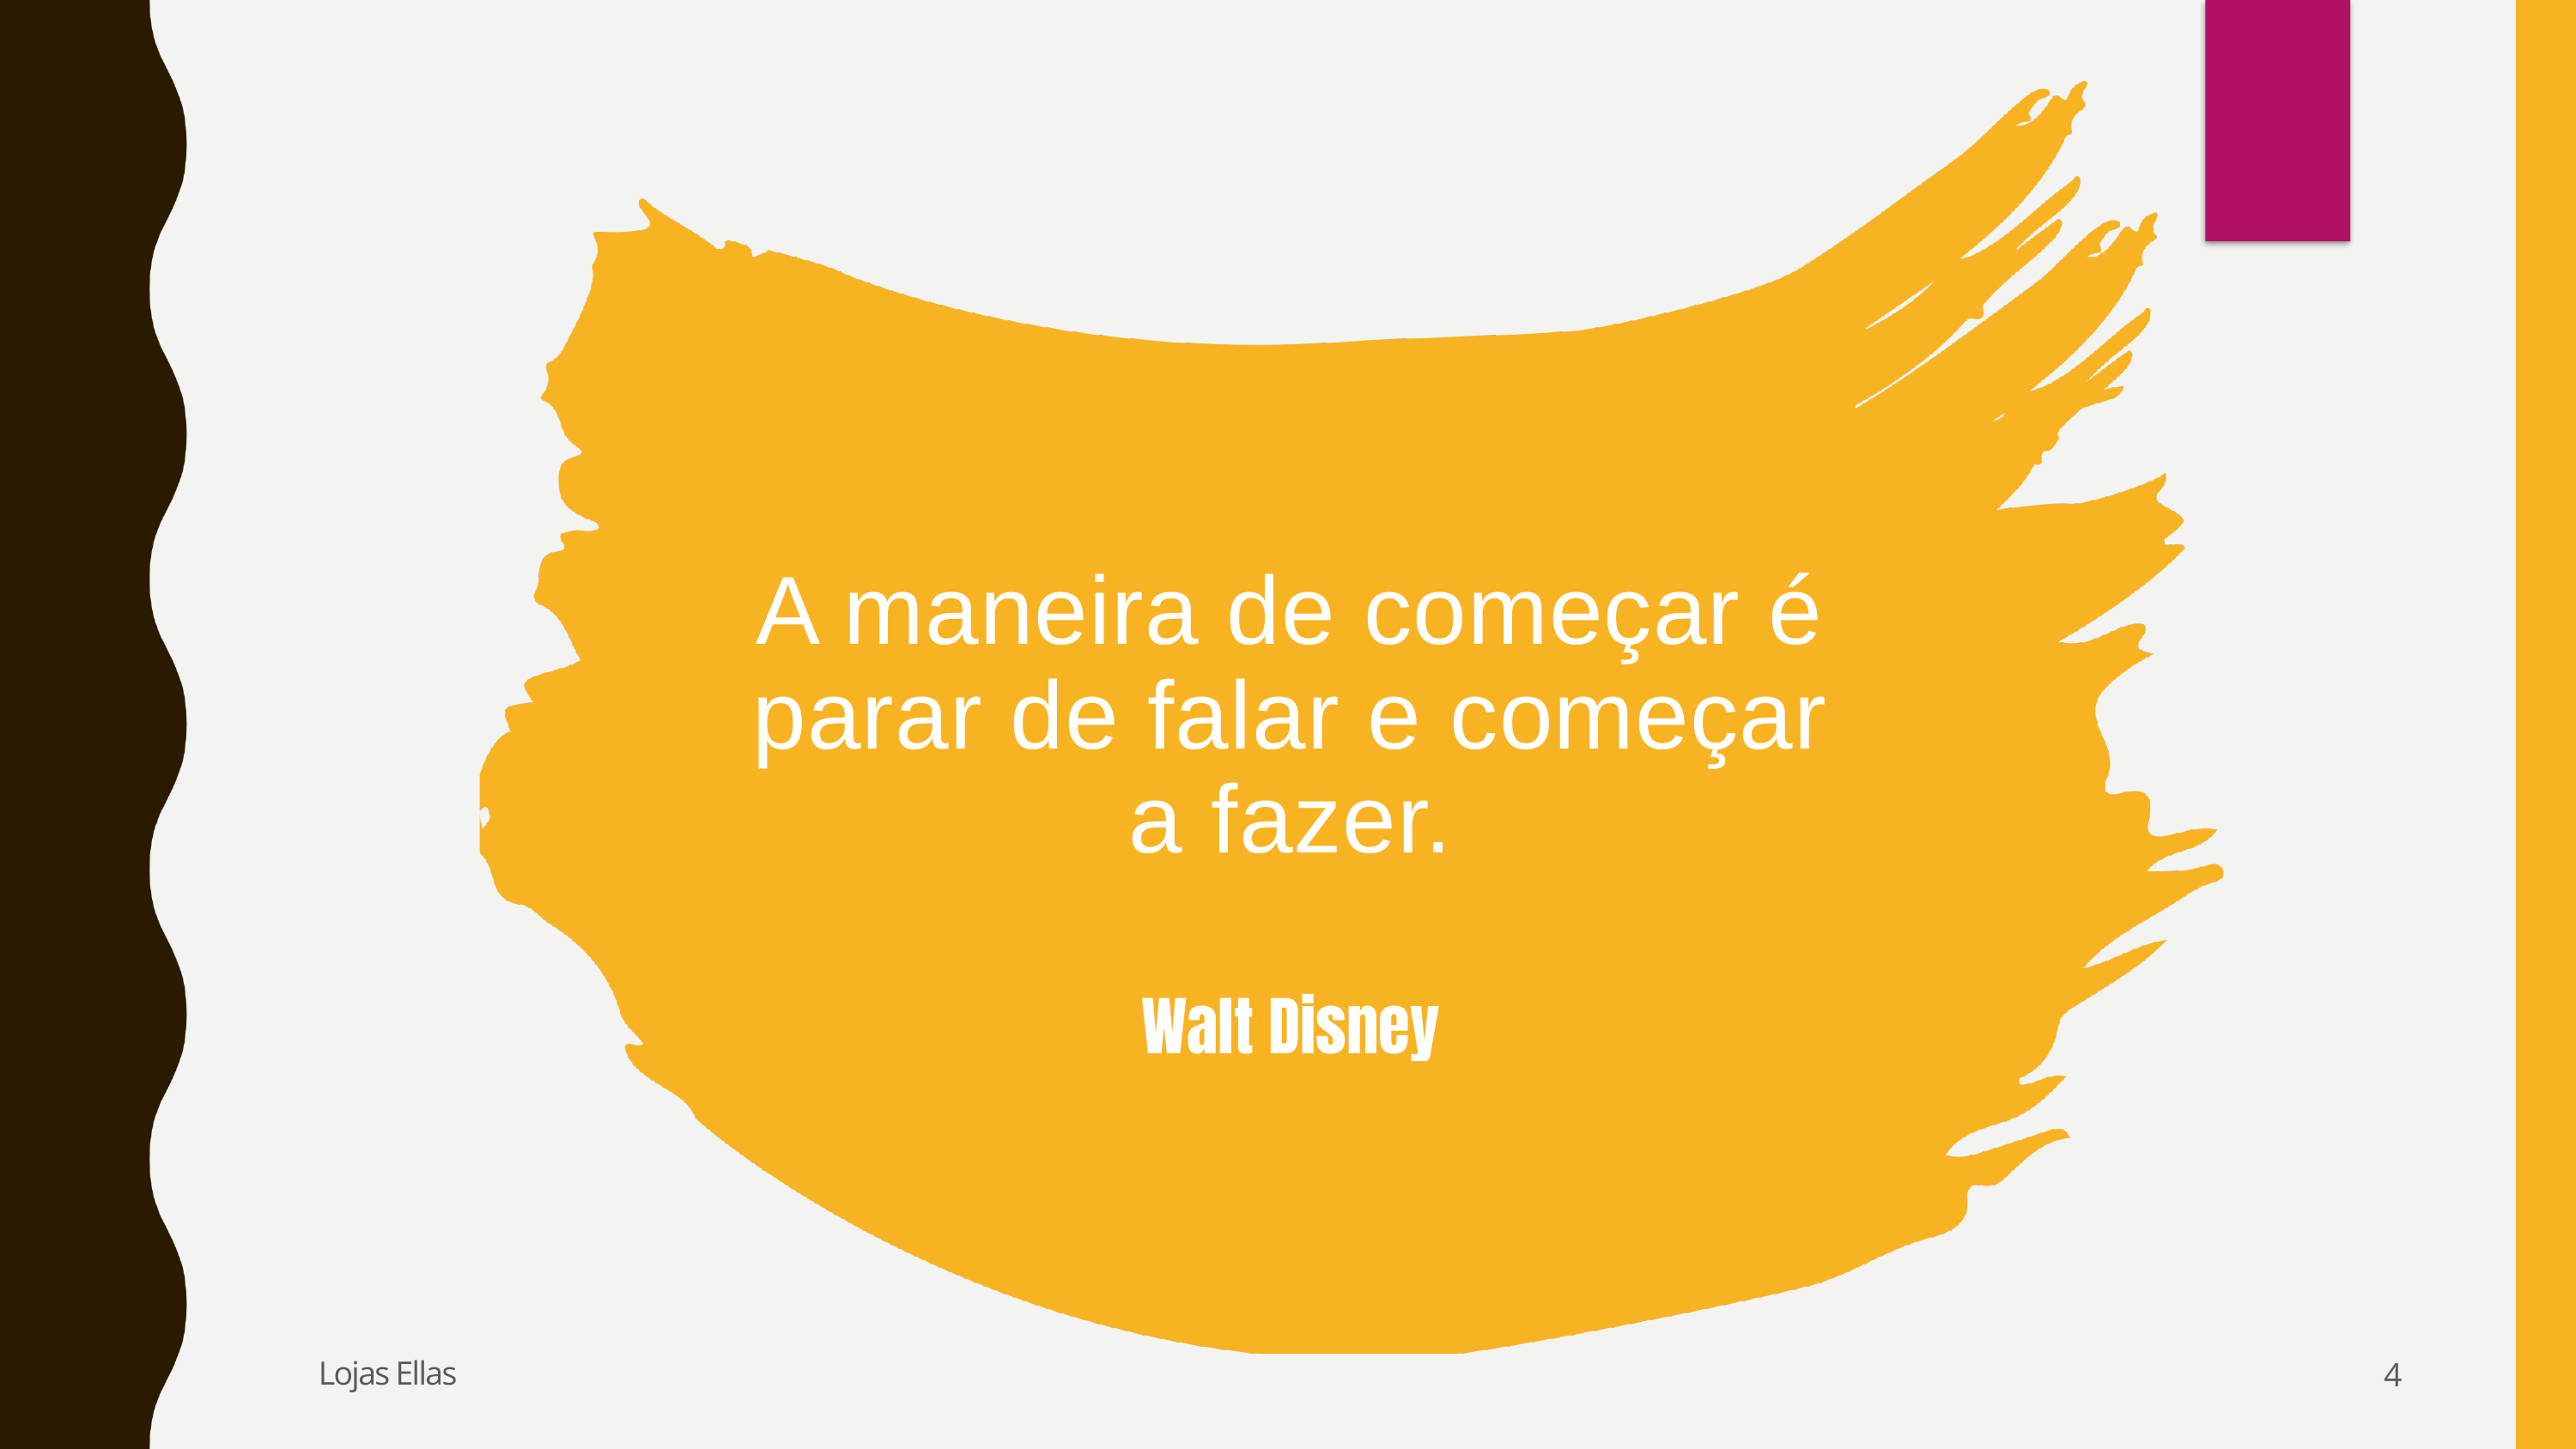

A maneira de começar é parar de falar e começar a fazer.
Walt Disney
Lojas Ellas
4